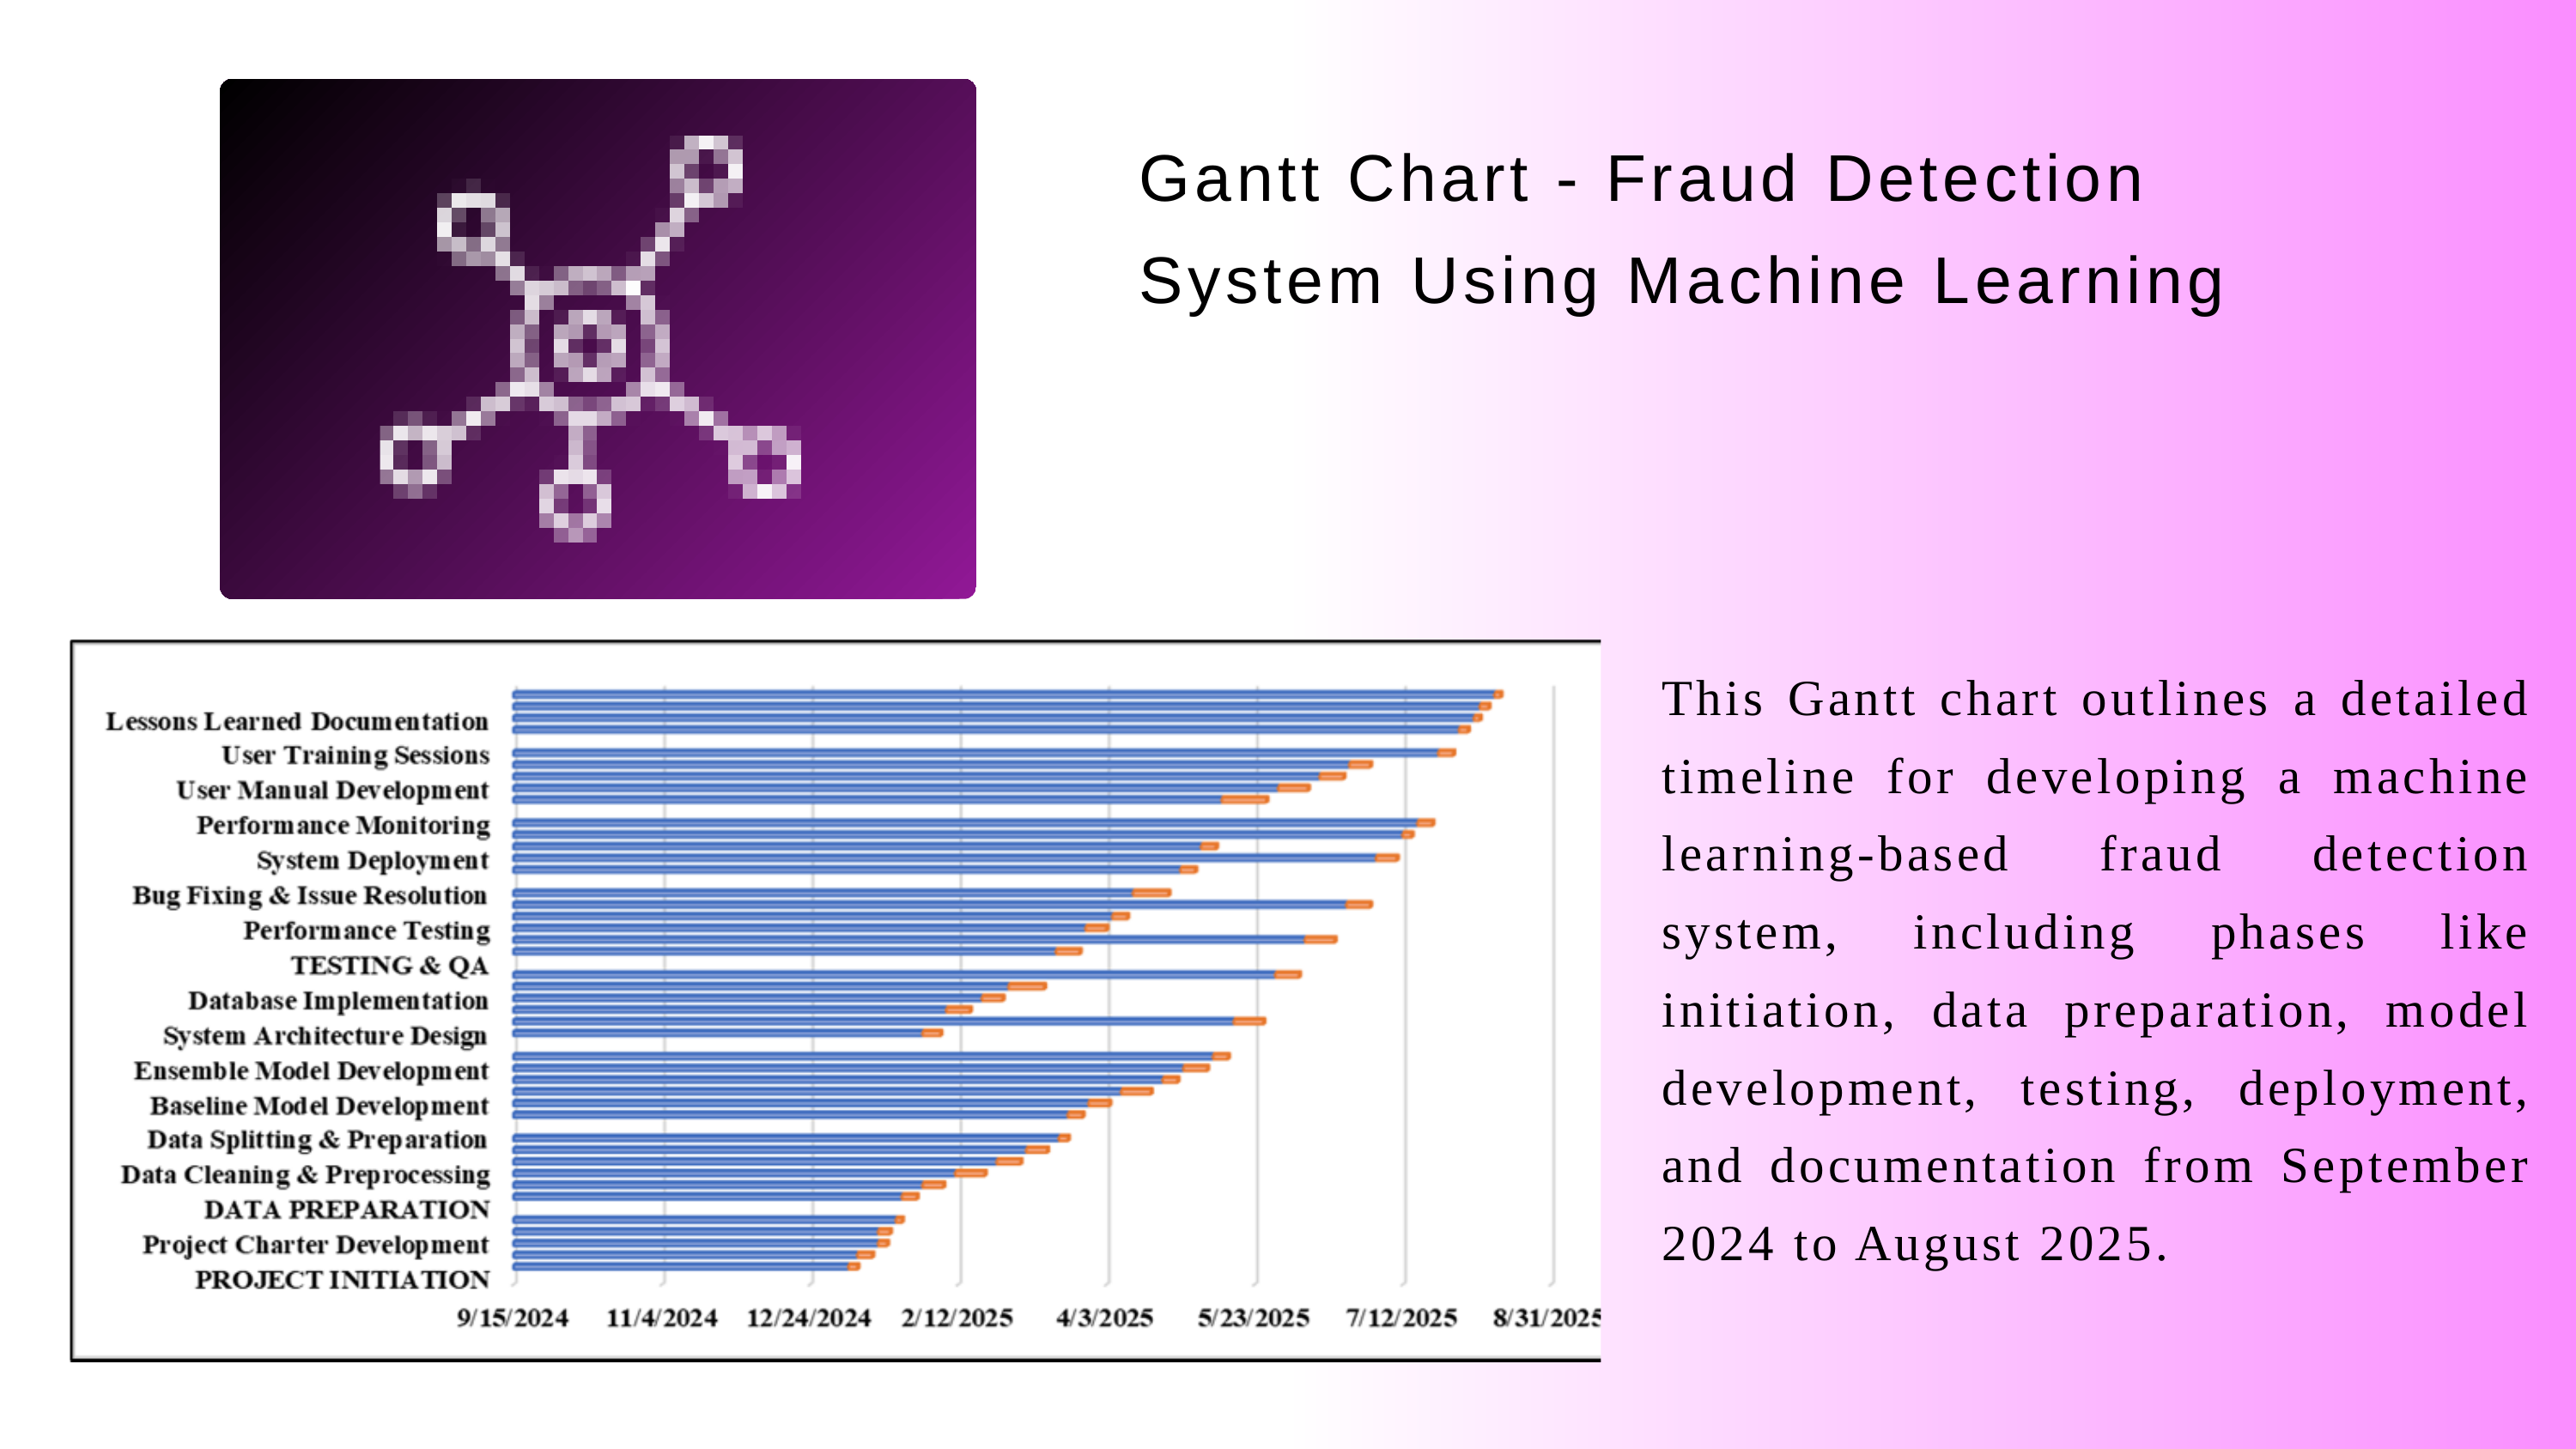

Gantt Chart - Fraud Detection System Using Machine Learning

This Gantt chart outlines a detailed timeline for developing a machine learning-based fraud detection system, including phases like initiation, data preparation, model development, testing, deployment, and documentation from September 2024 to August 2025.